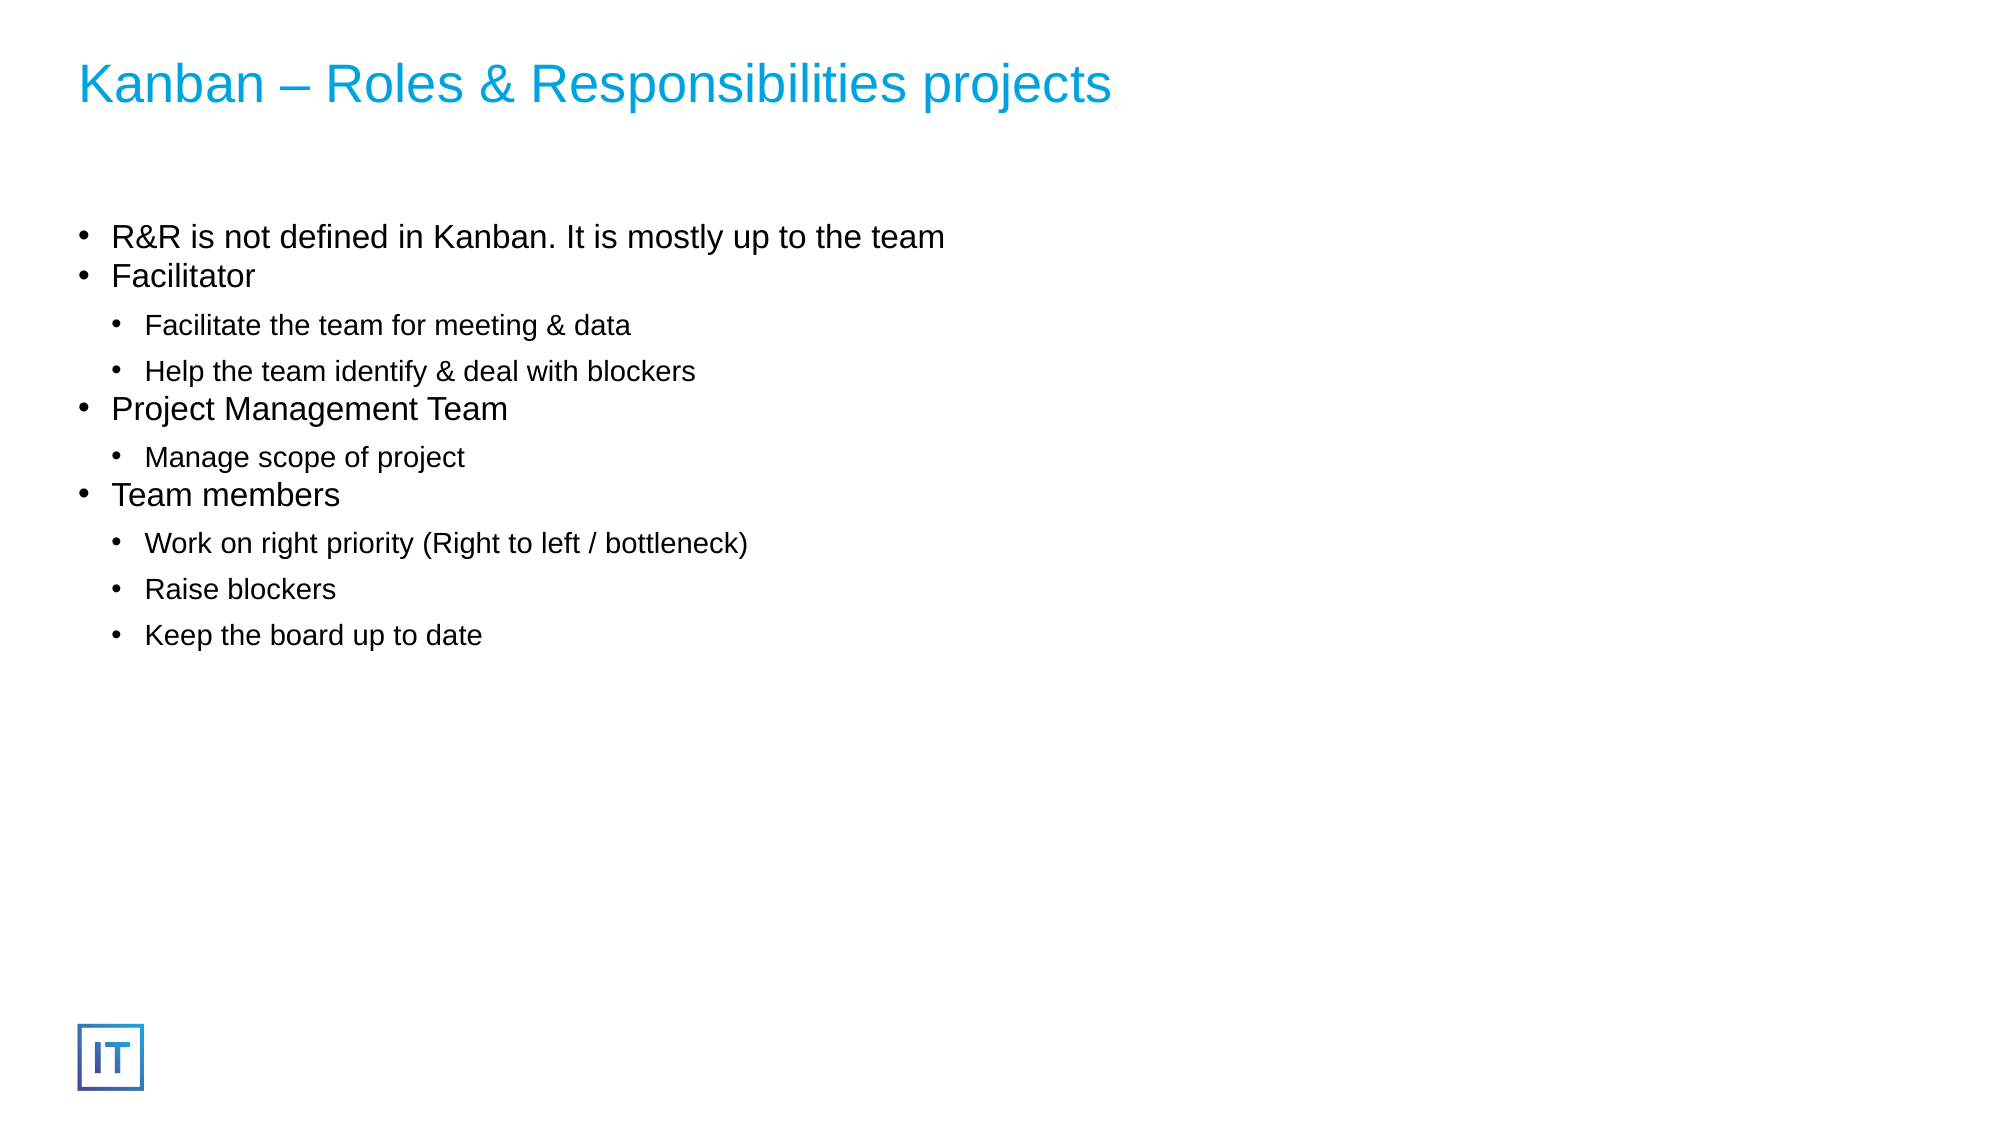

# Kanban – Roles & Responsibilities projects
R&R is not defined in Kanban. It is mostly up to the team
Facilitator
Facilitate the team for meeting & data
Help the team identify & deal with blockers
Project Management Team
Manage scope of project
Team members
Work on right priority (Right to left / bottleneck)
Raise blockers
Keep the board up to date